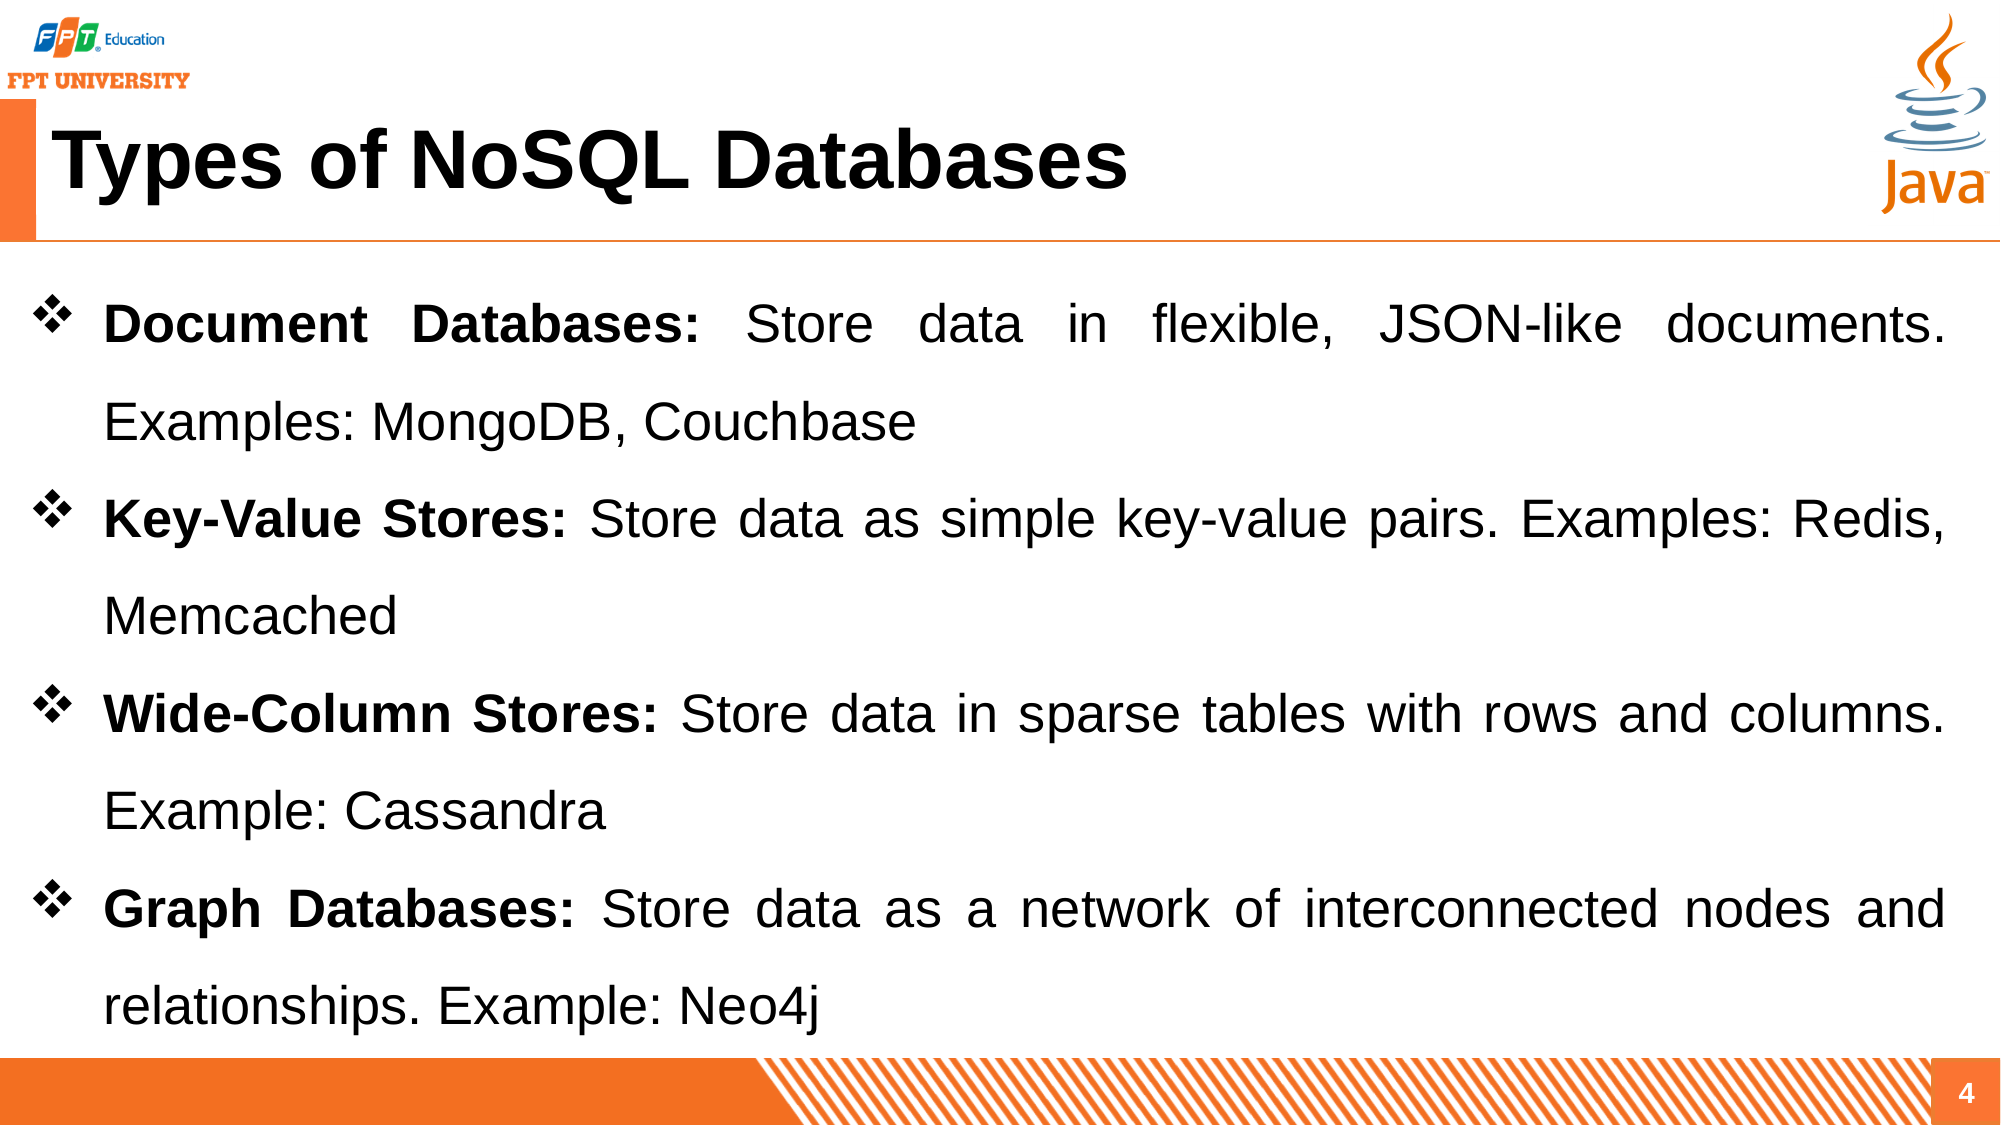

# Types of NoSQL Databases

Document Databases: Store data in flexible, JSON-like documents. Examples: MongoDB, Couchbase
Key-Value Stores: Store data as simple key-value pairs. Examples: Redis, Memcached
Wide-Column Stores: Store data in sparse tables with rows and columns. Example: Cassandra
Graph Databases: Store data as a network of interconnected nodes and relationships. Example: Neo4j

4